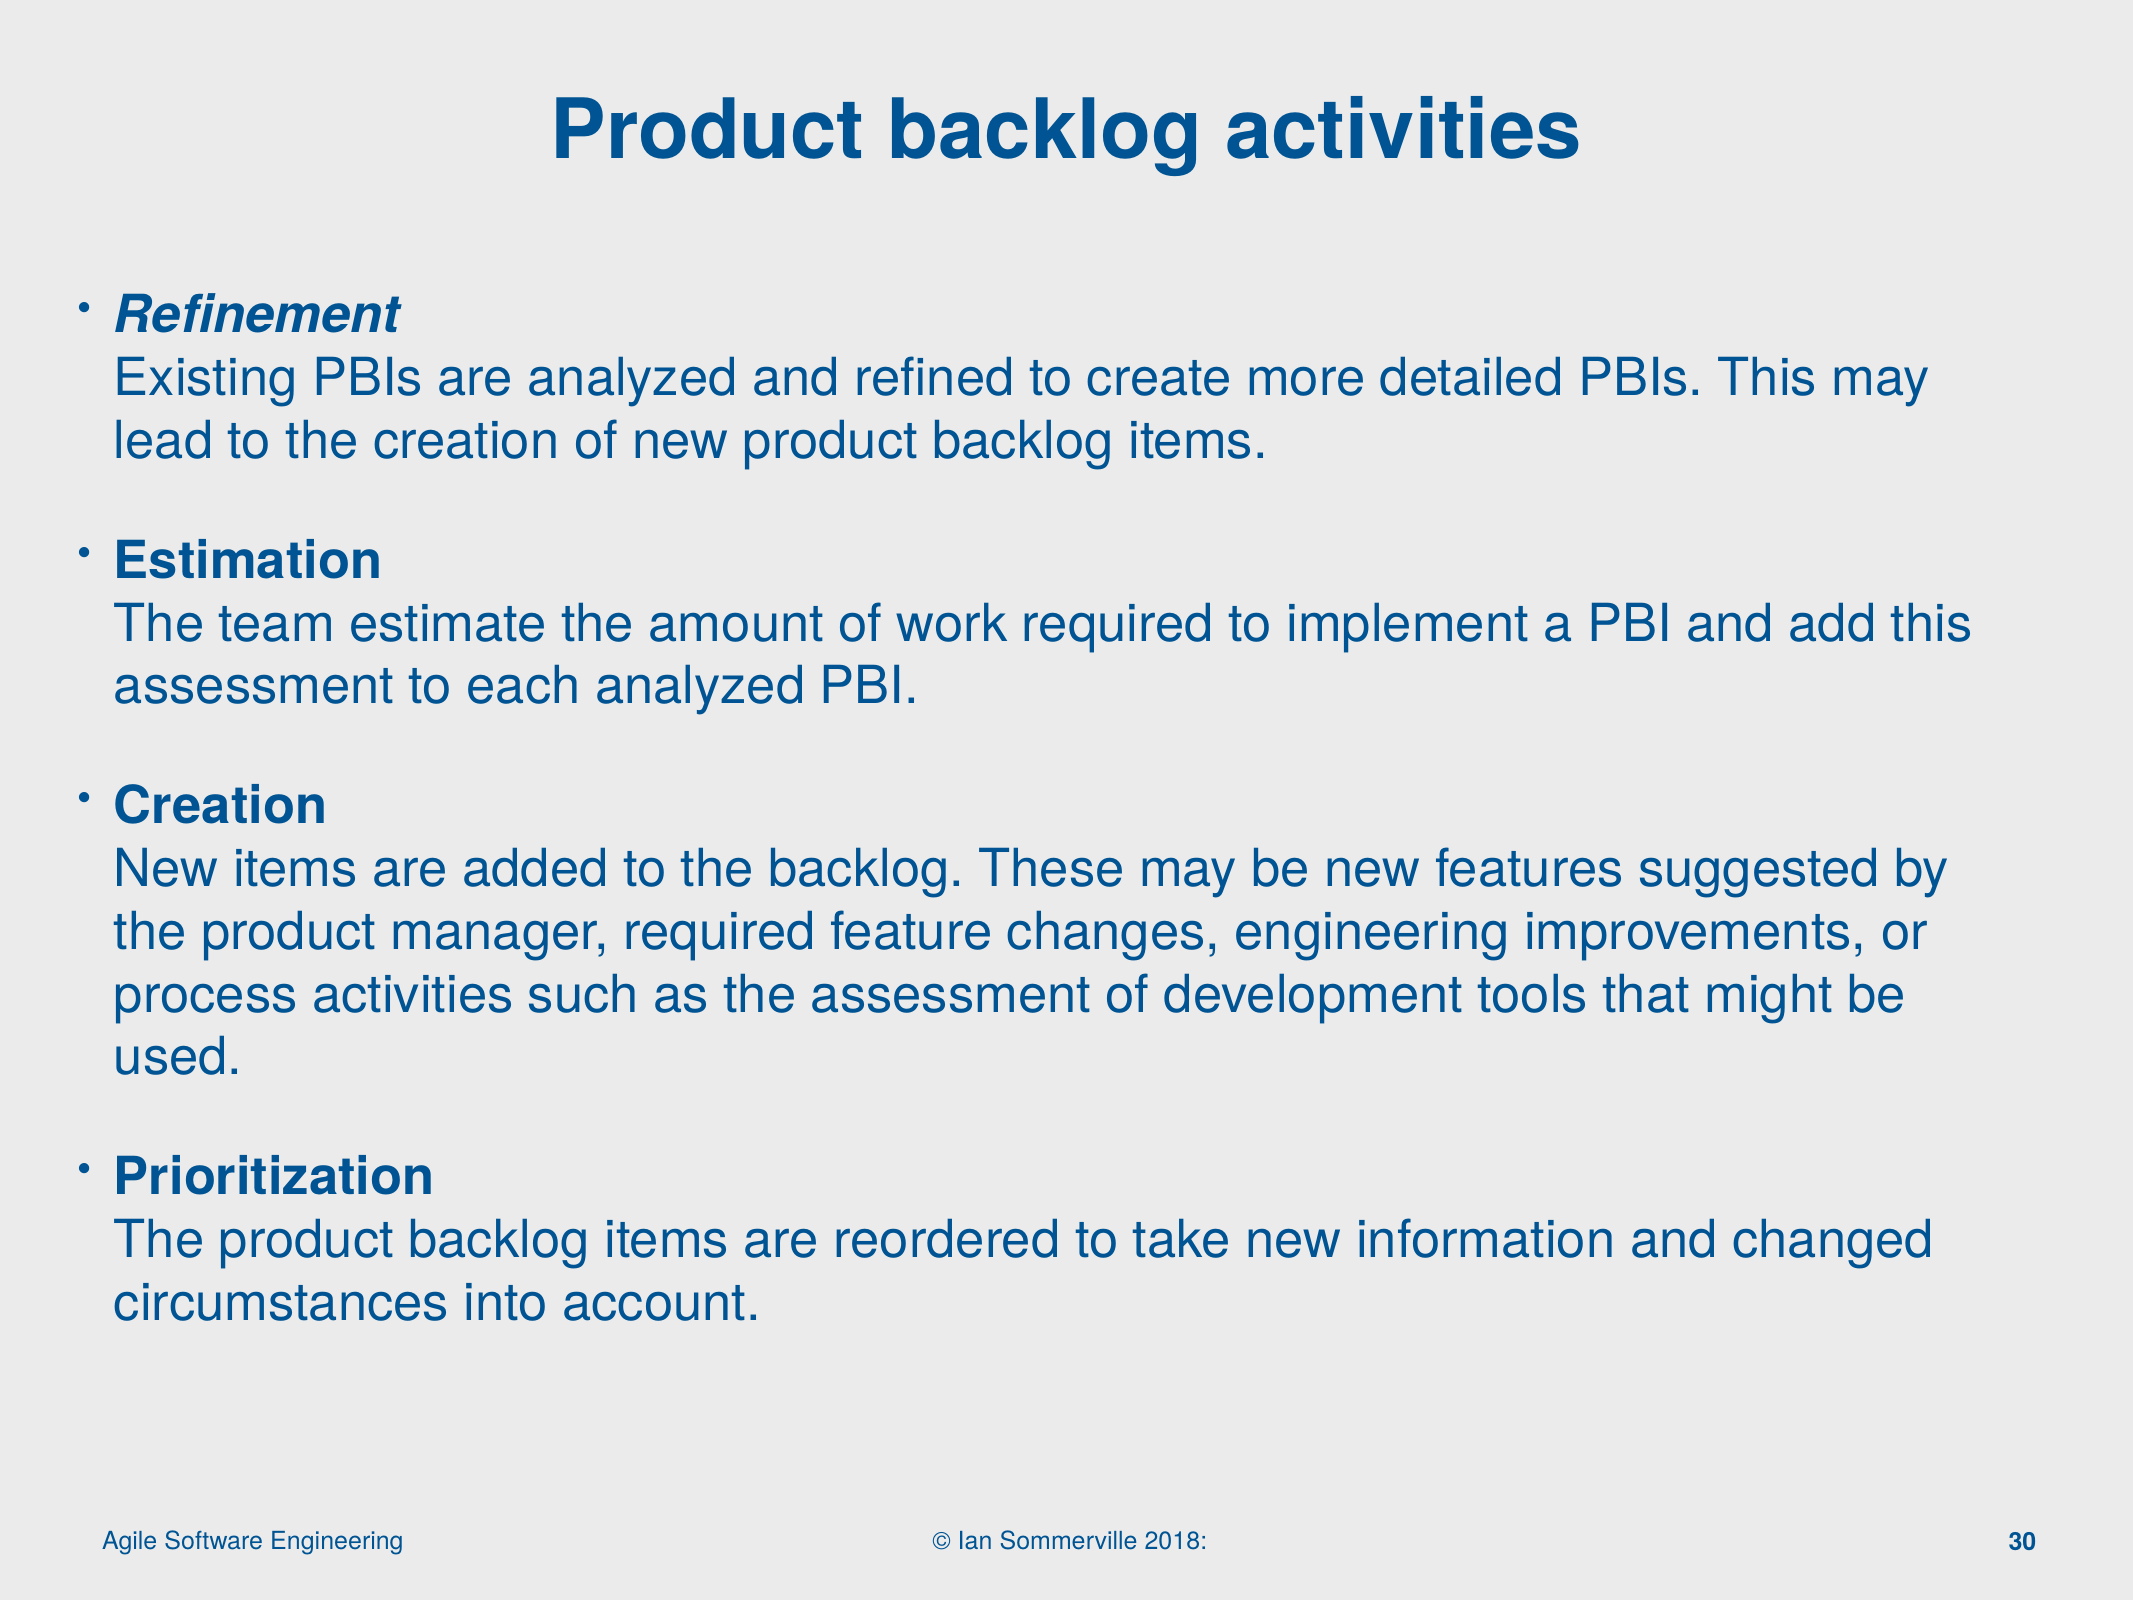

# Product backlog activities
Refinement
Existing PBIs are analyzed and refined to create more detailed PBIs. This may lead to the creation of new product backlog items.
Estimation
The team estimate the amount of work required to implement a PBI and add this assessment to each analyzed PBI.
Creation
New items are added to the backlog. These may be new features suggested by the product manager, required feature changes, engineering improvements, or process activities such as the assessment of development tools that might be used.
Prioritization
The product backlog items are reordered to take new information and changed circumstances into account.
30